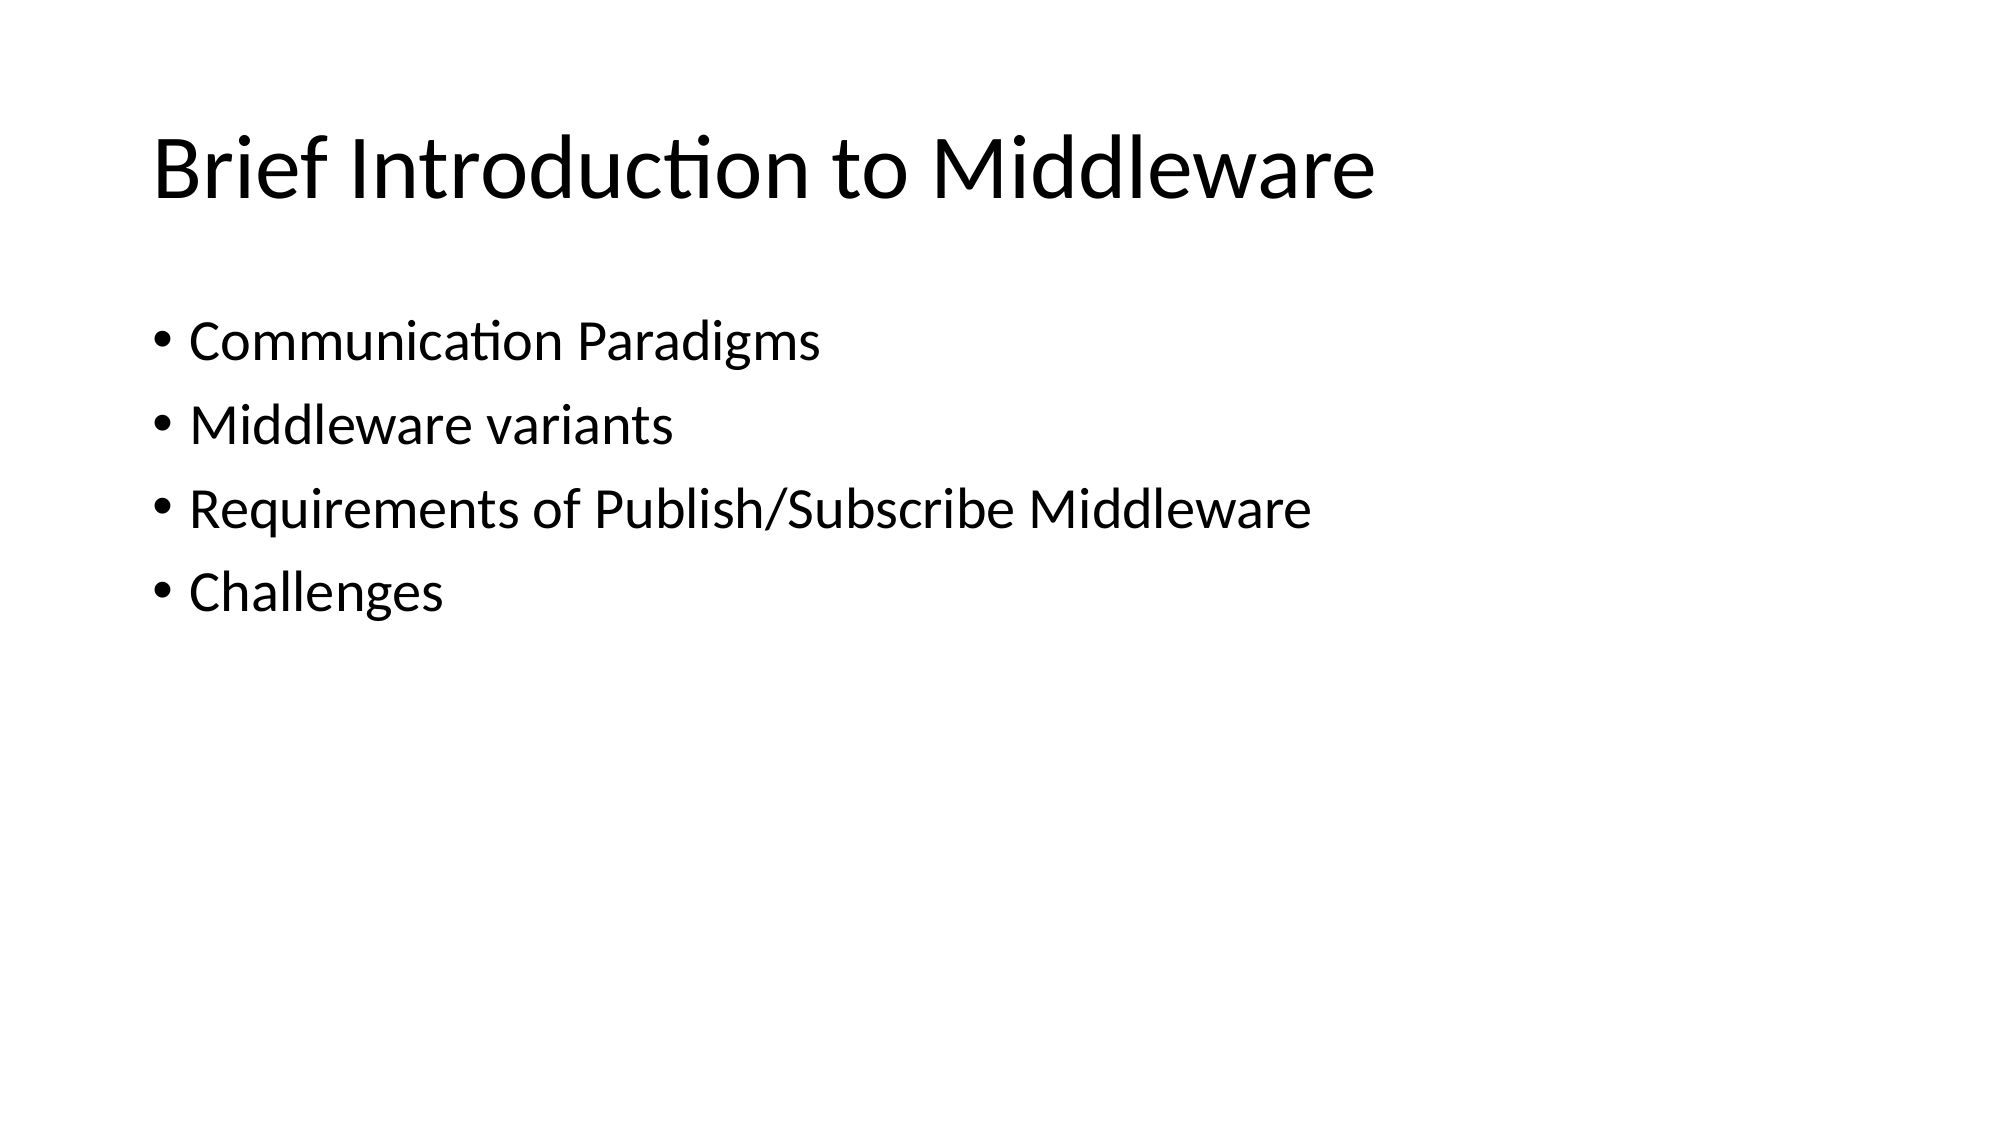

# Brief Introduction to Middleware
Communication Paradigms
Middleware variants
Requirements of Publish/Subscribe Middleware
Challenges